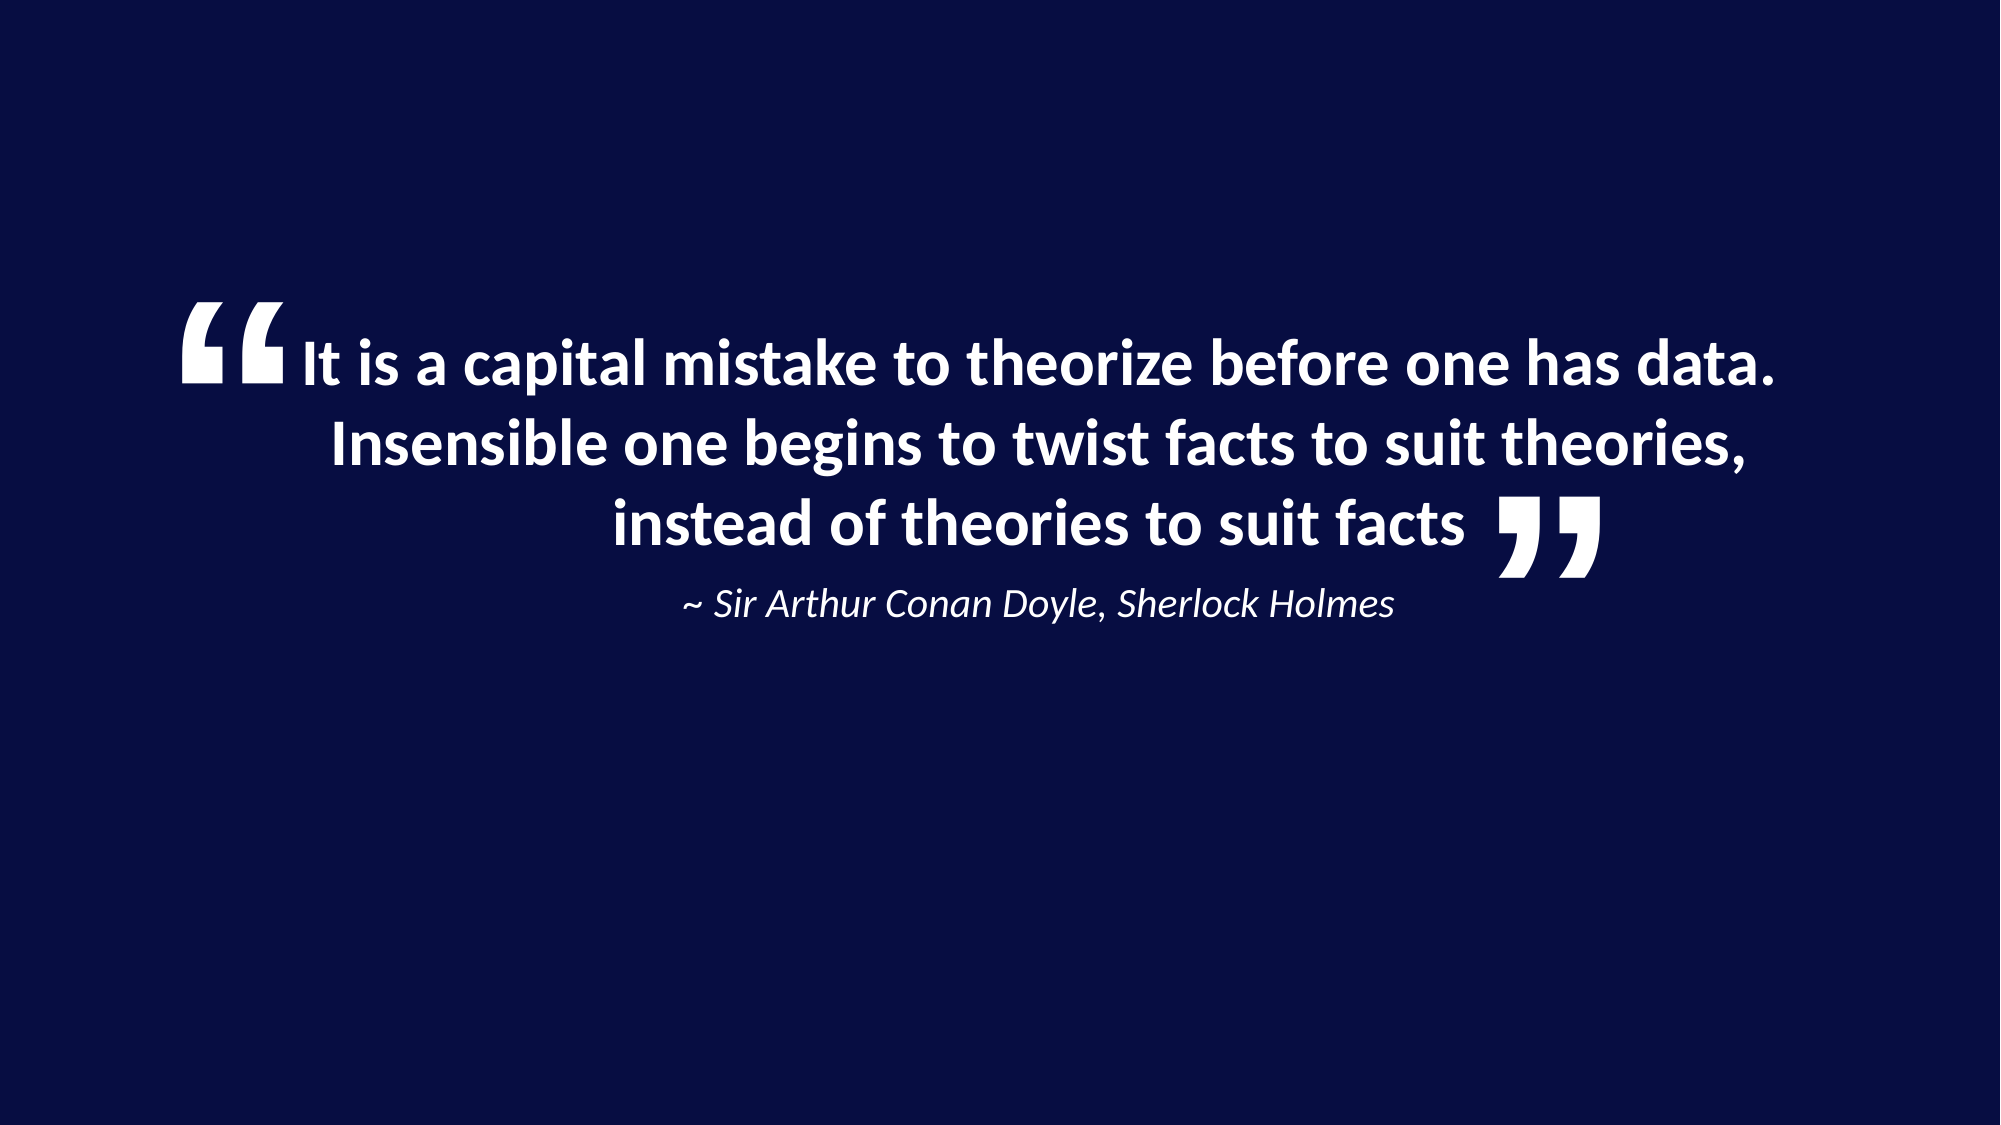

“
It is a capital mistake to theorize before one has data.
Insensible one begins to twist facts to suit theories,
instead of theories to suit facts
“
~ Sir Arthur Conan Doyle, Sherlock Holmes